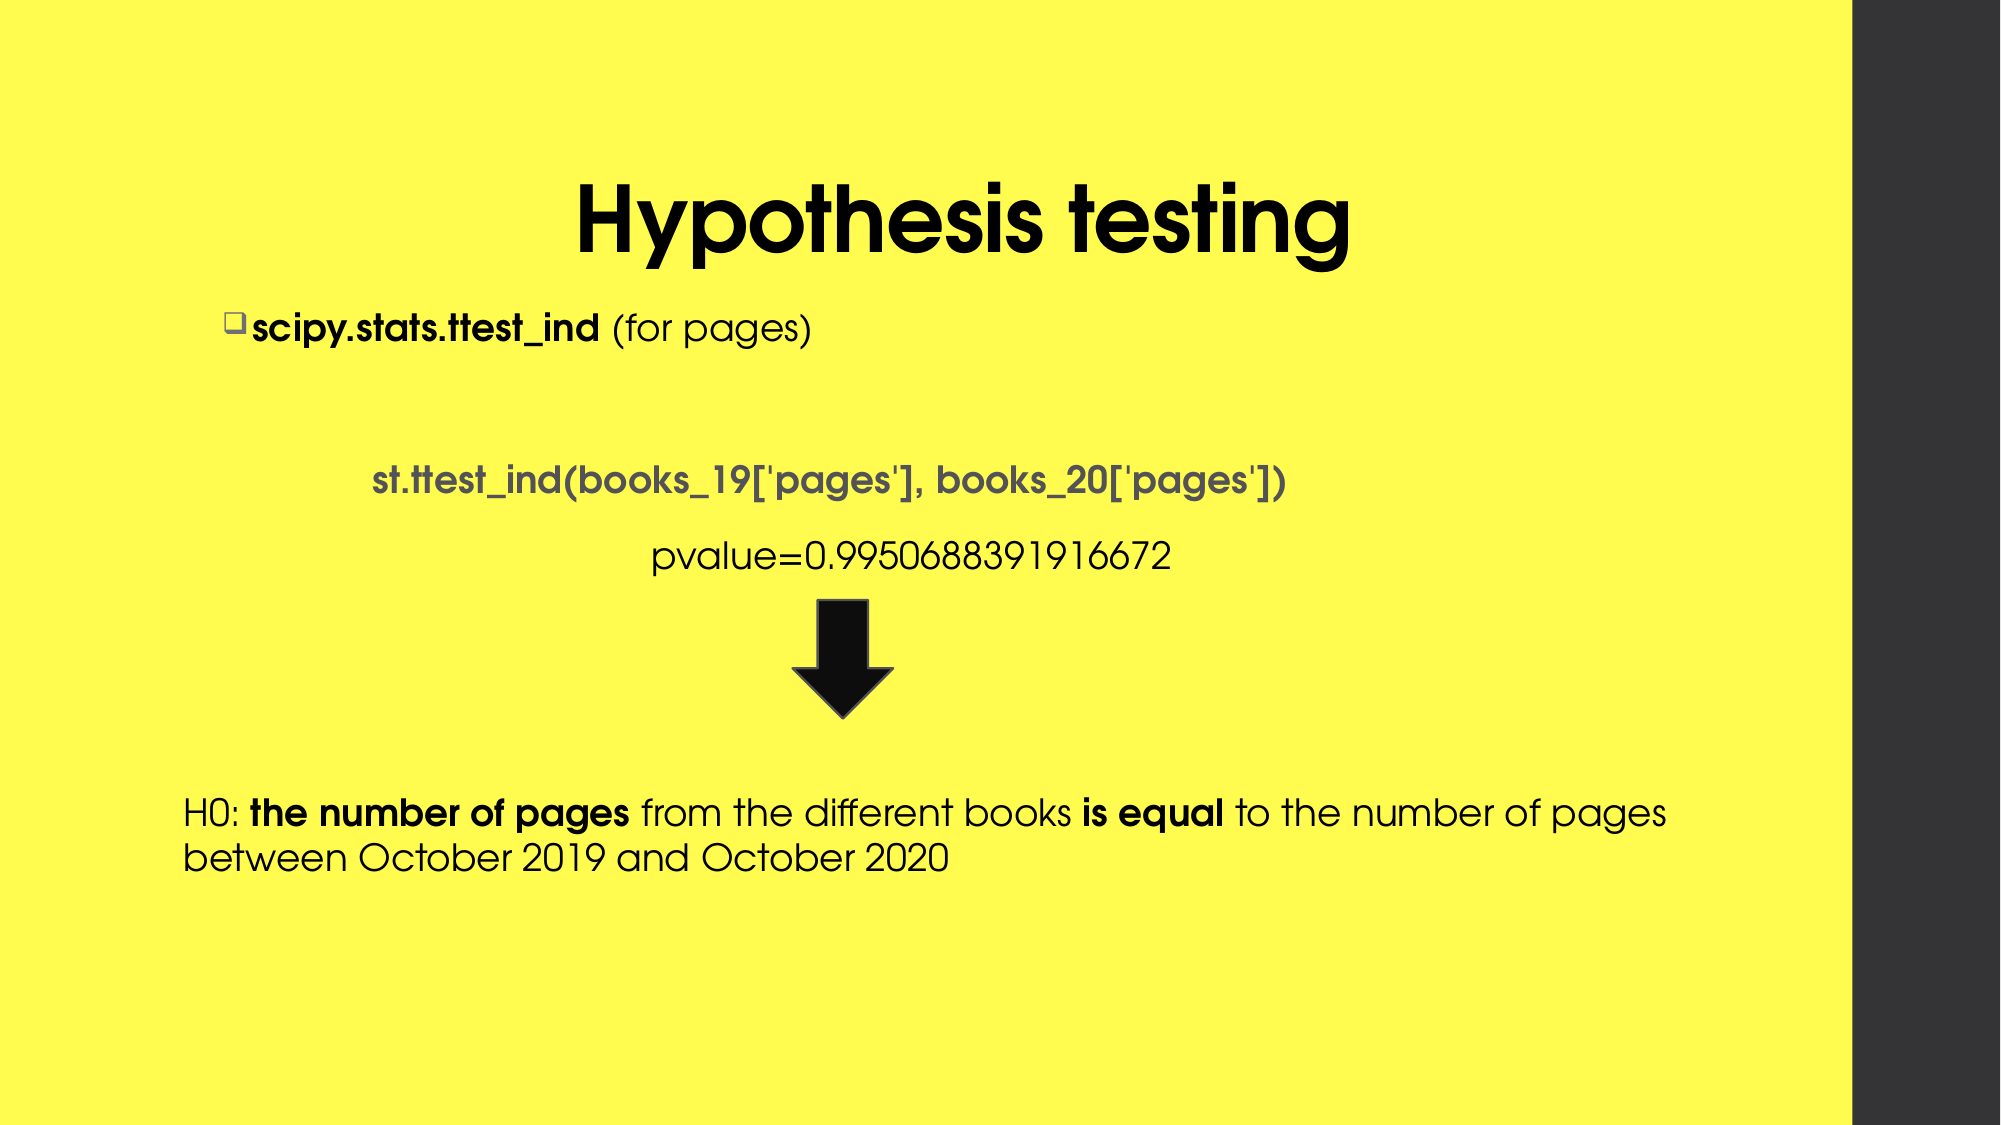

# Hypothesis testing
scipy.stats.ttest_ind (for pages)

	st.ttest_ind(books_19['pages'], books_20['pages'])
pvalue=0.9950688391916672

H0: the number of pages from the different books is equal to the number of pages between October 2019 and October 2020